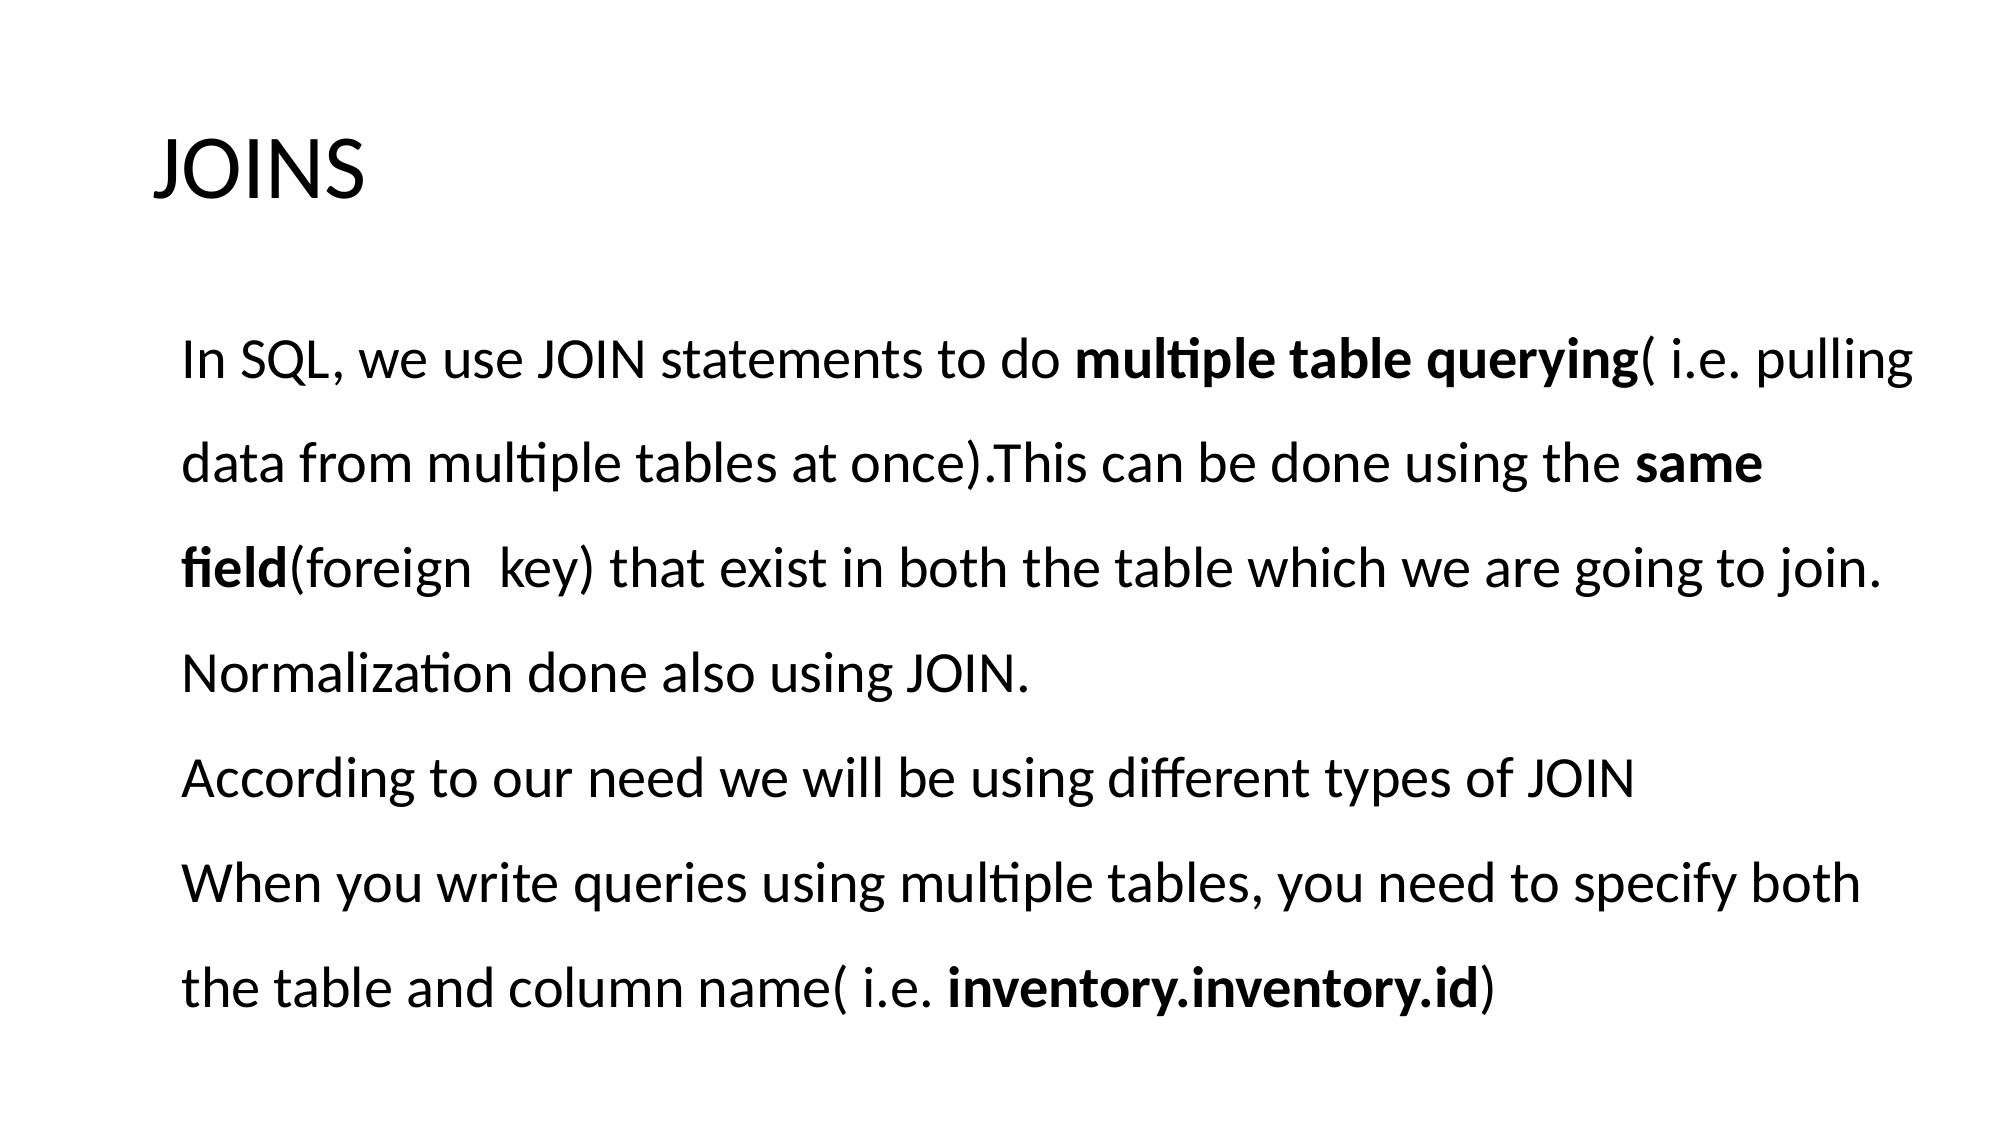

# JOINS
In SQL, we use JOIN statements to do multiple table querying( i.e. pulling data from multiple tables at once).This can be done using the same field(foreign  key) that exist in both the table which we are going to join.
Normalization done also using JOIN.
According to our need we will be using different types of JOIN
When you write queries using multiple tables, you need to specify both the table and column name( i.e. inventory.inventory.id)